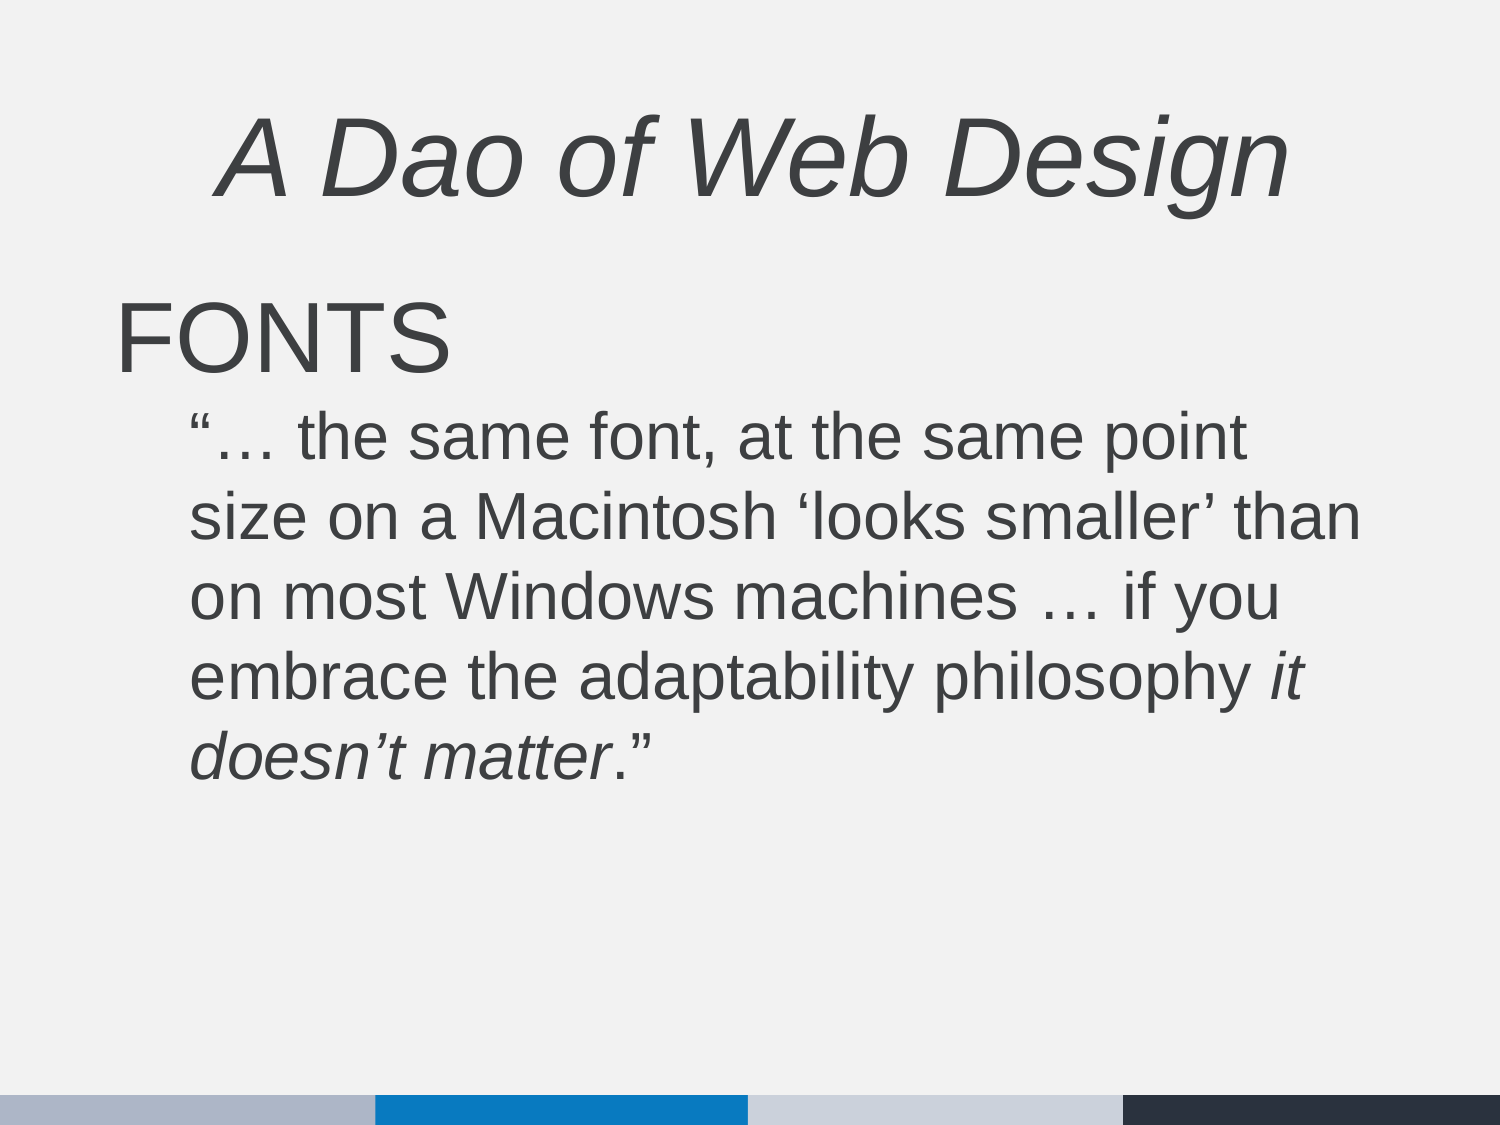

A Dao of Web Design

FONTS
“… the same font, at the same point size on a Macintosh ‘looks smaller’ than on most Windows machines … if you embrace the adaptability philosophy it doesn’t matter.”